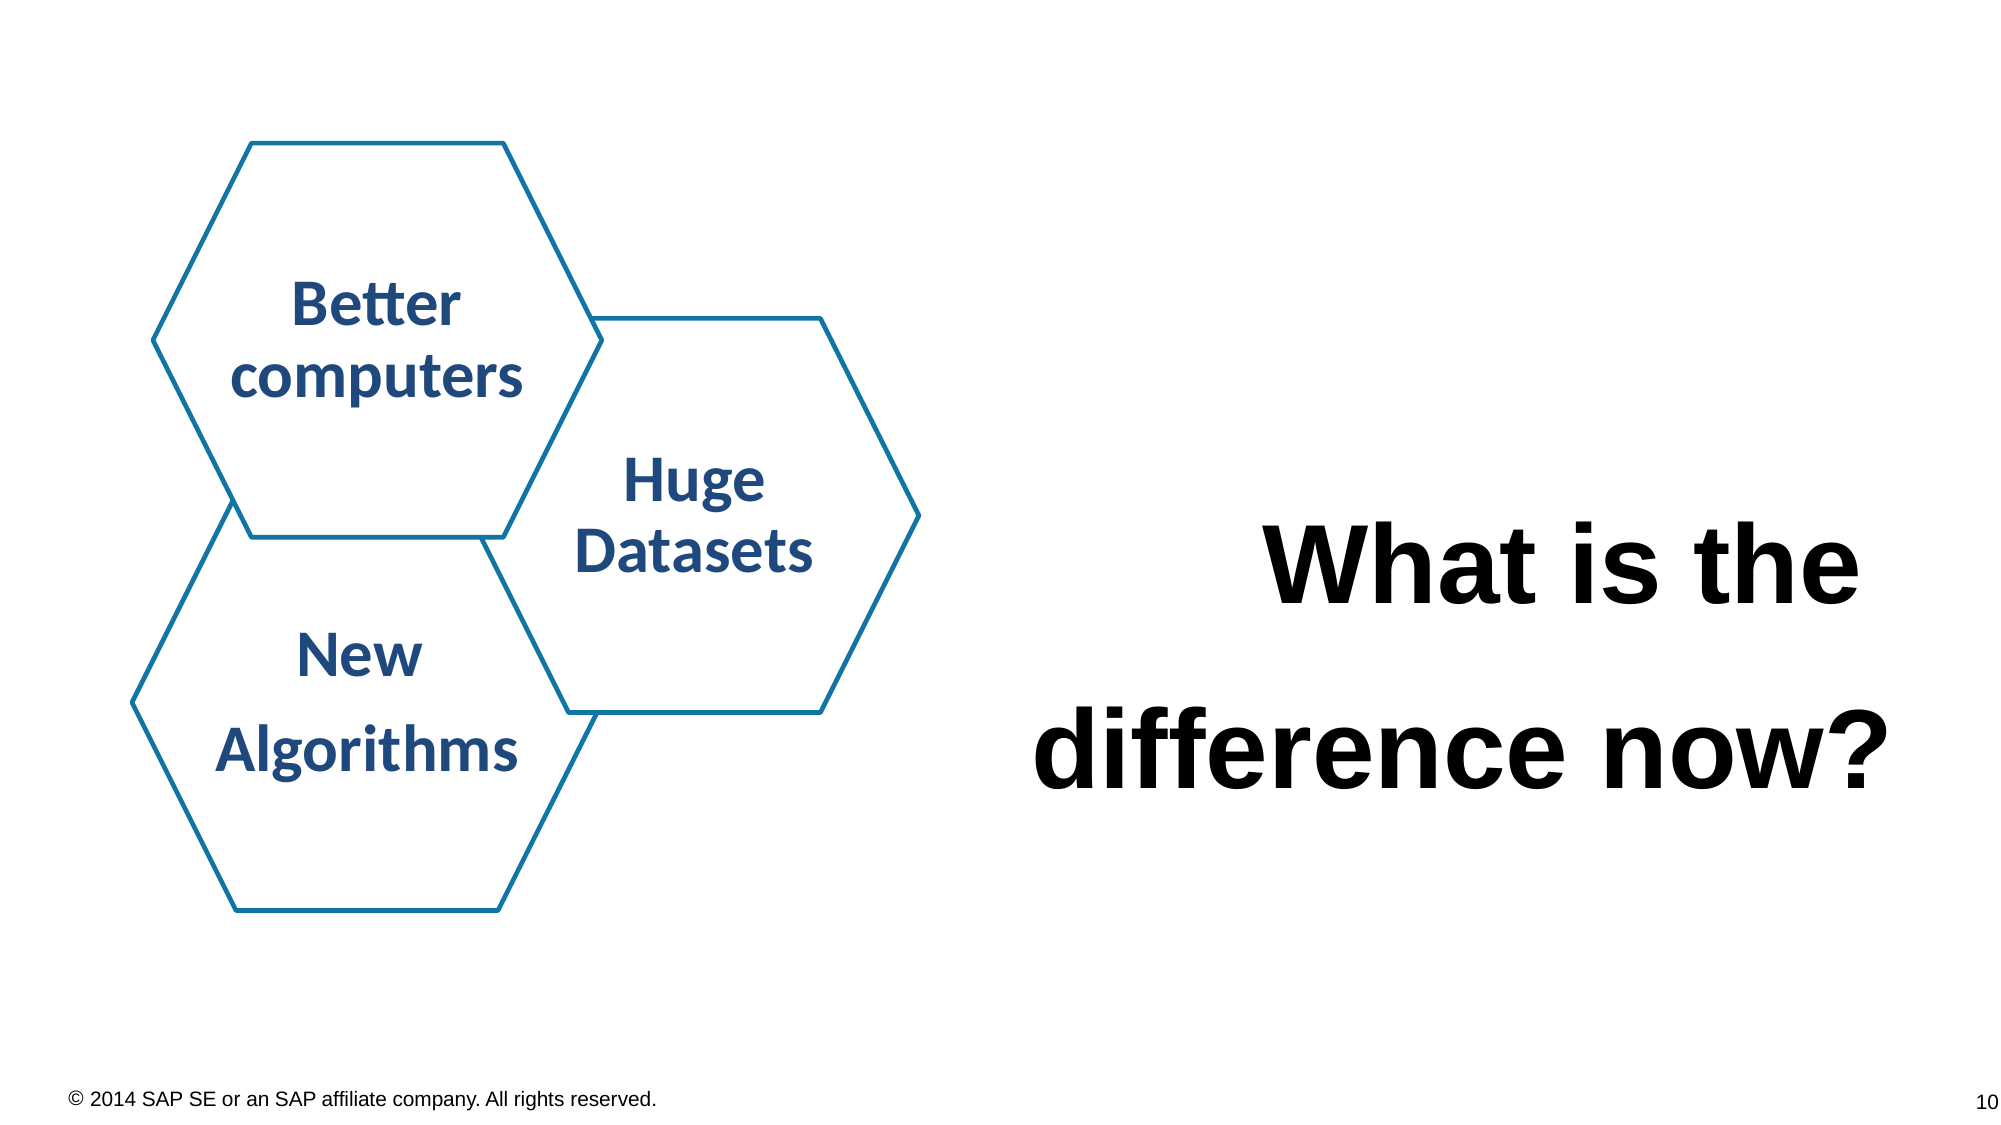

Better computers

What is the
difference now?

Huge Datasets

New
Algorithms